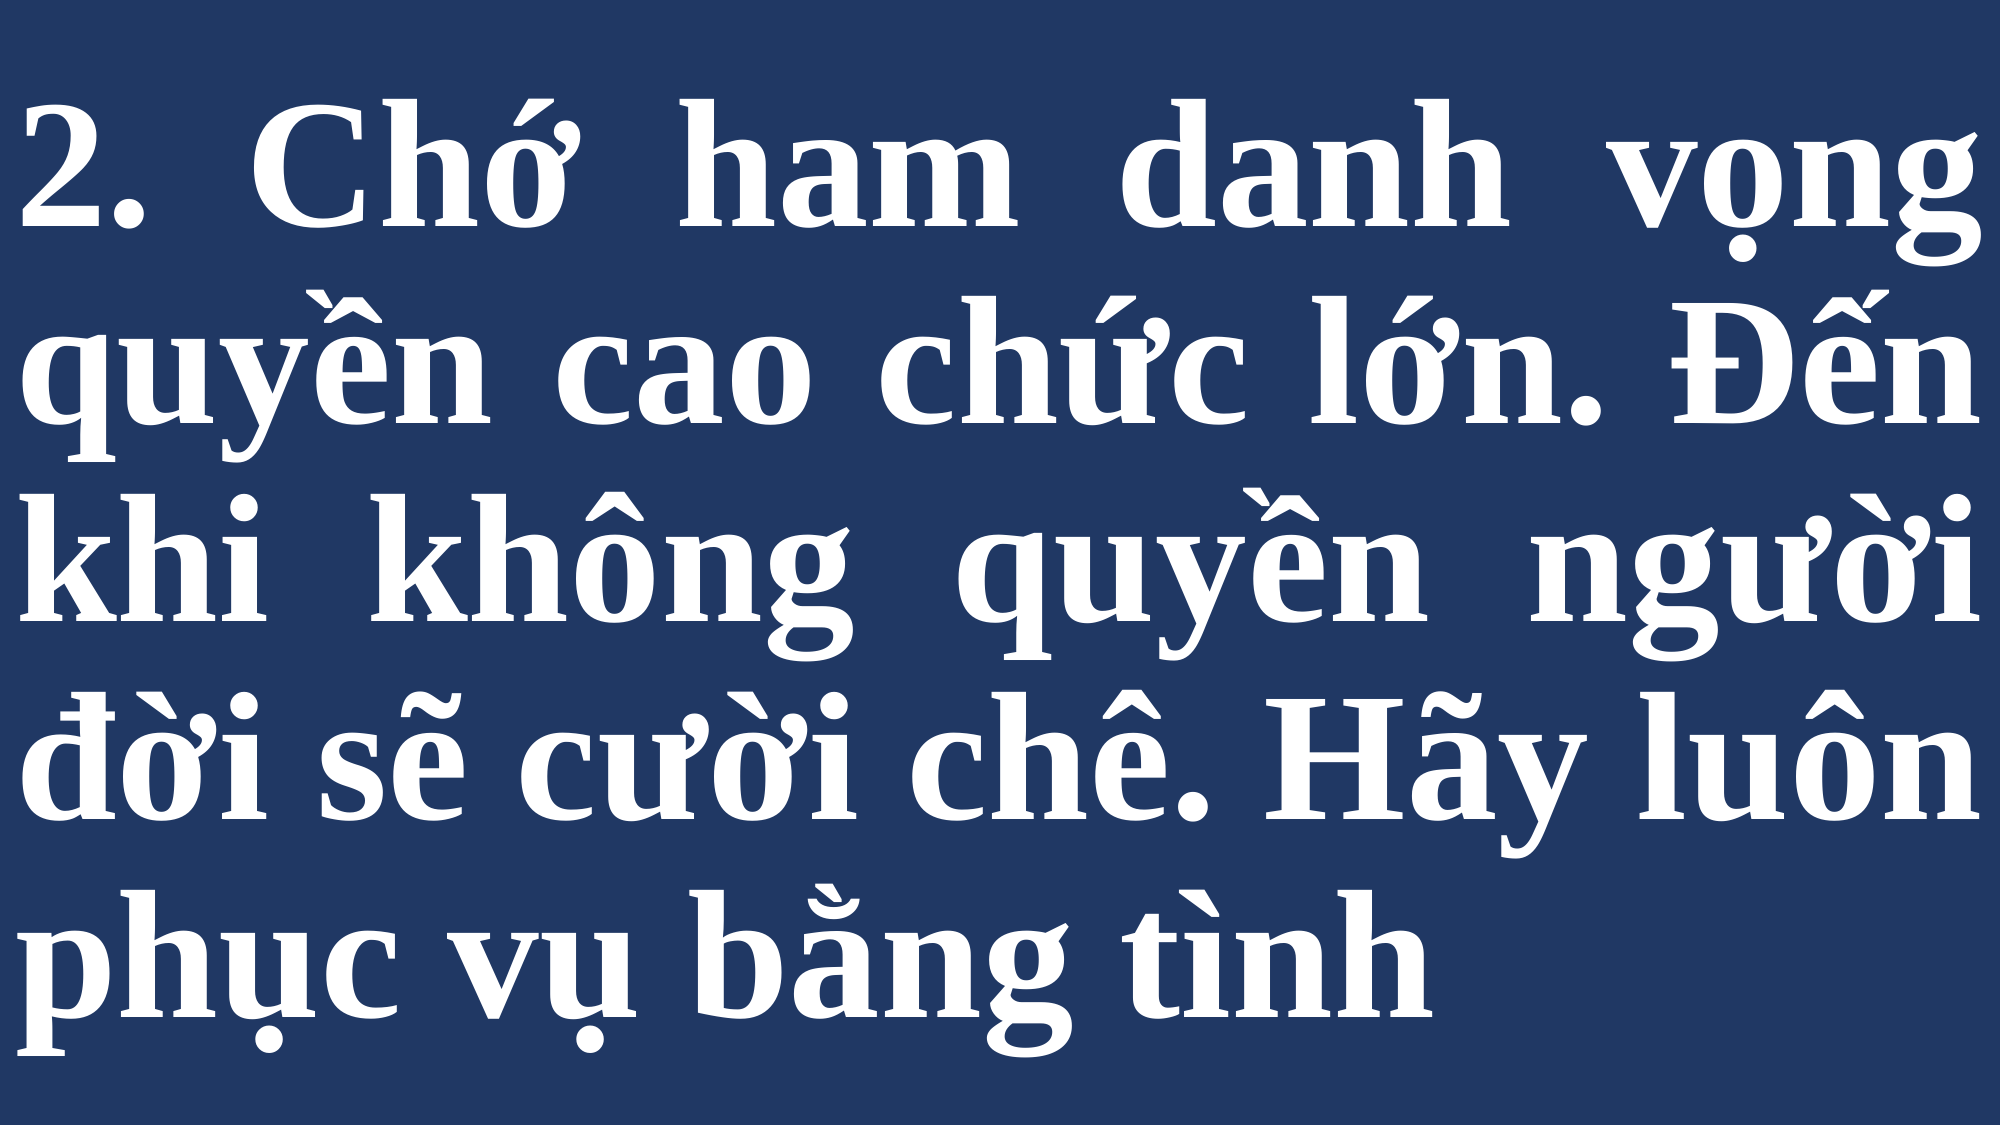

# 2. Chớ ham danh vọng quyền cao chức lớn. Đến khi không quyền người đời sẽ cười chê. Hãy luôn phục vụ bằng tình